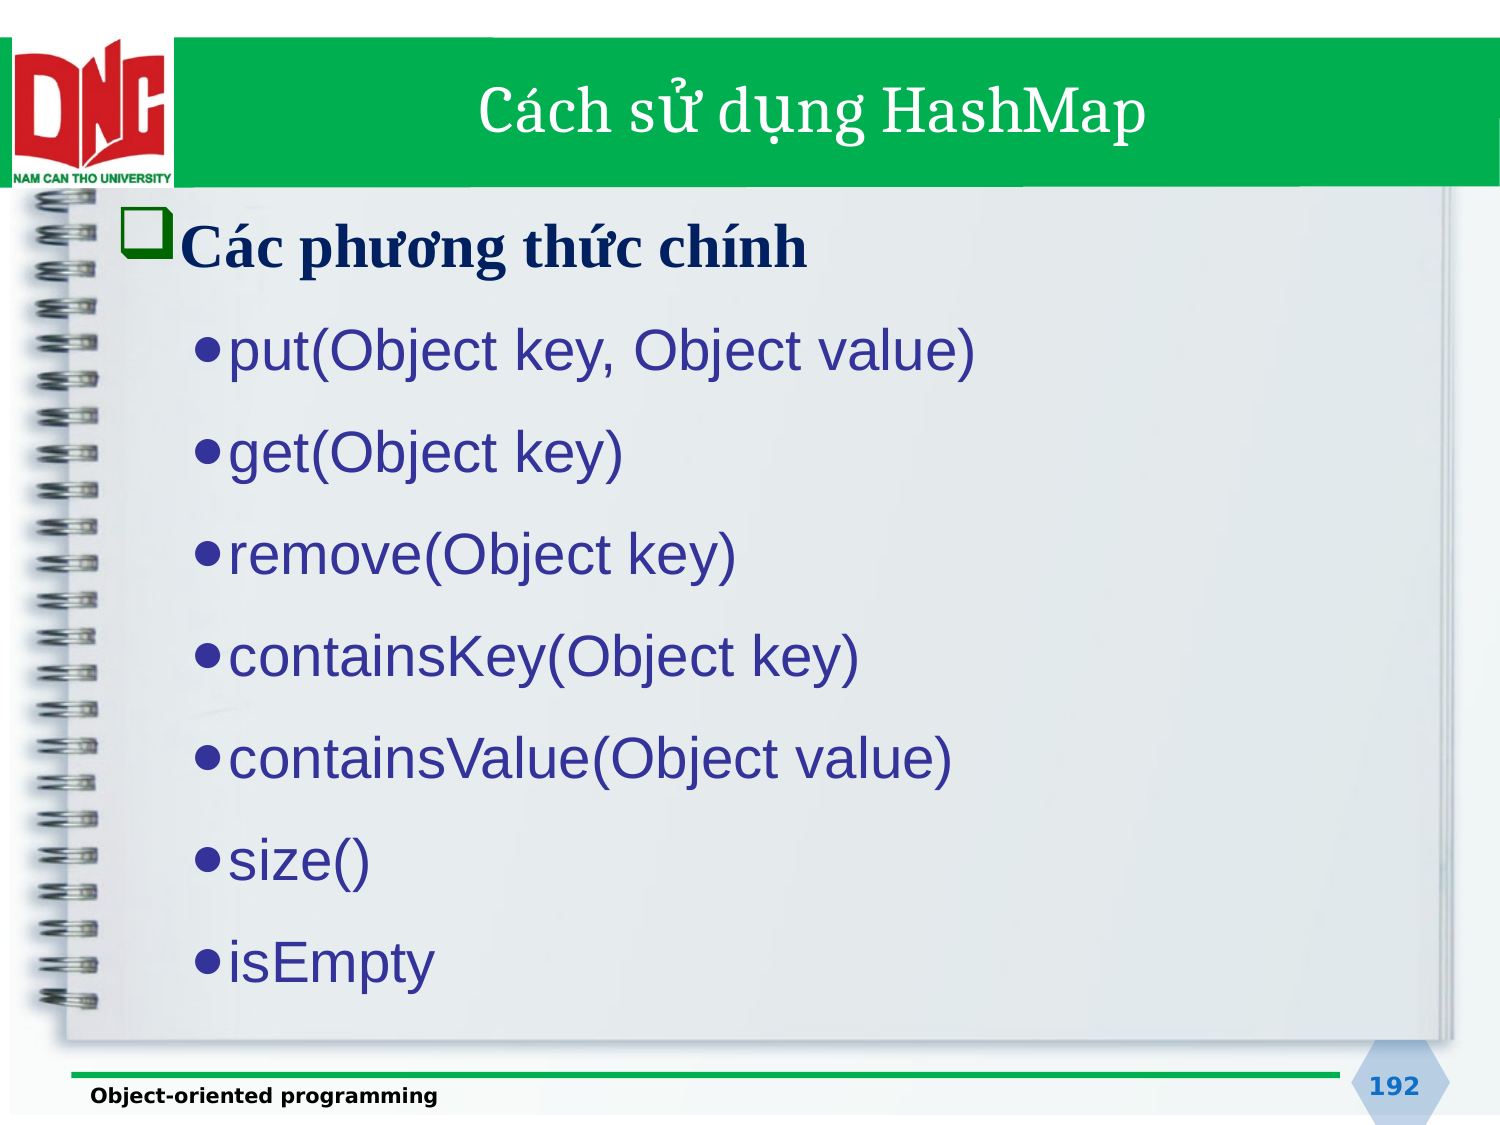

# Cách sử dụng HashMap
Các phương thức chính
put(Object key, Object value)
get(Object key)
remove(Object key)
containsKey(Object key)
containsValue(Object value)
size()
isEmpty

192
Object-oriented programming